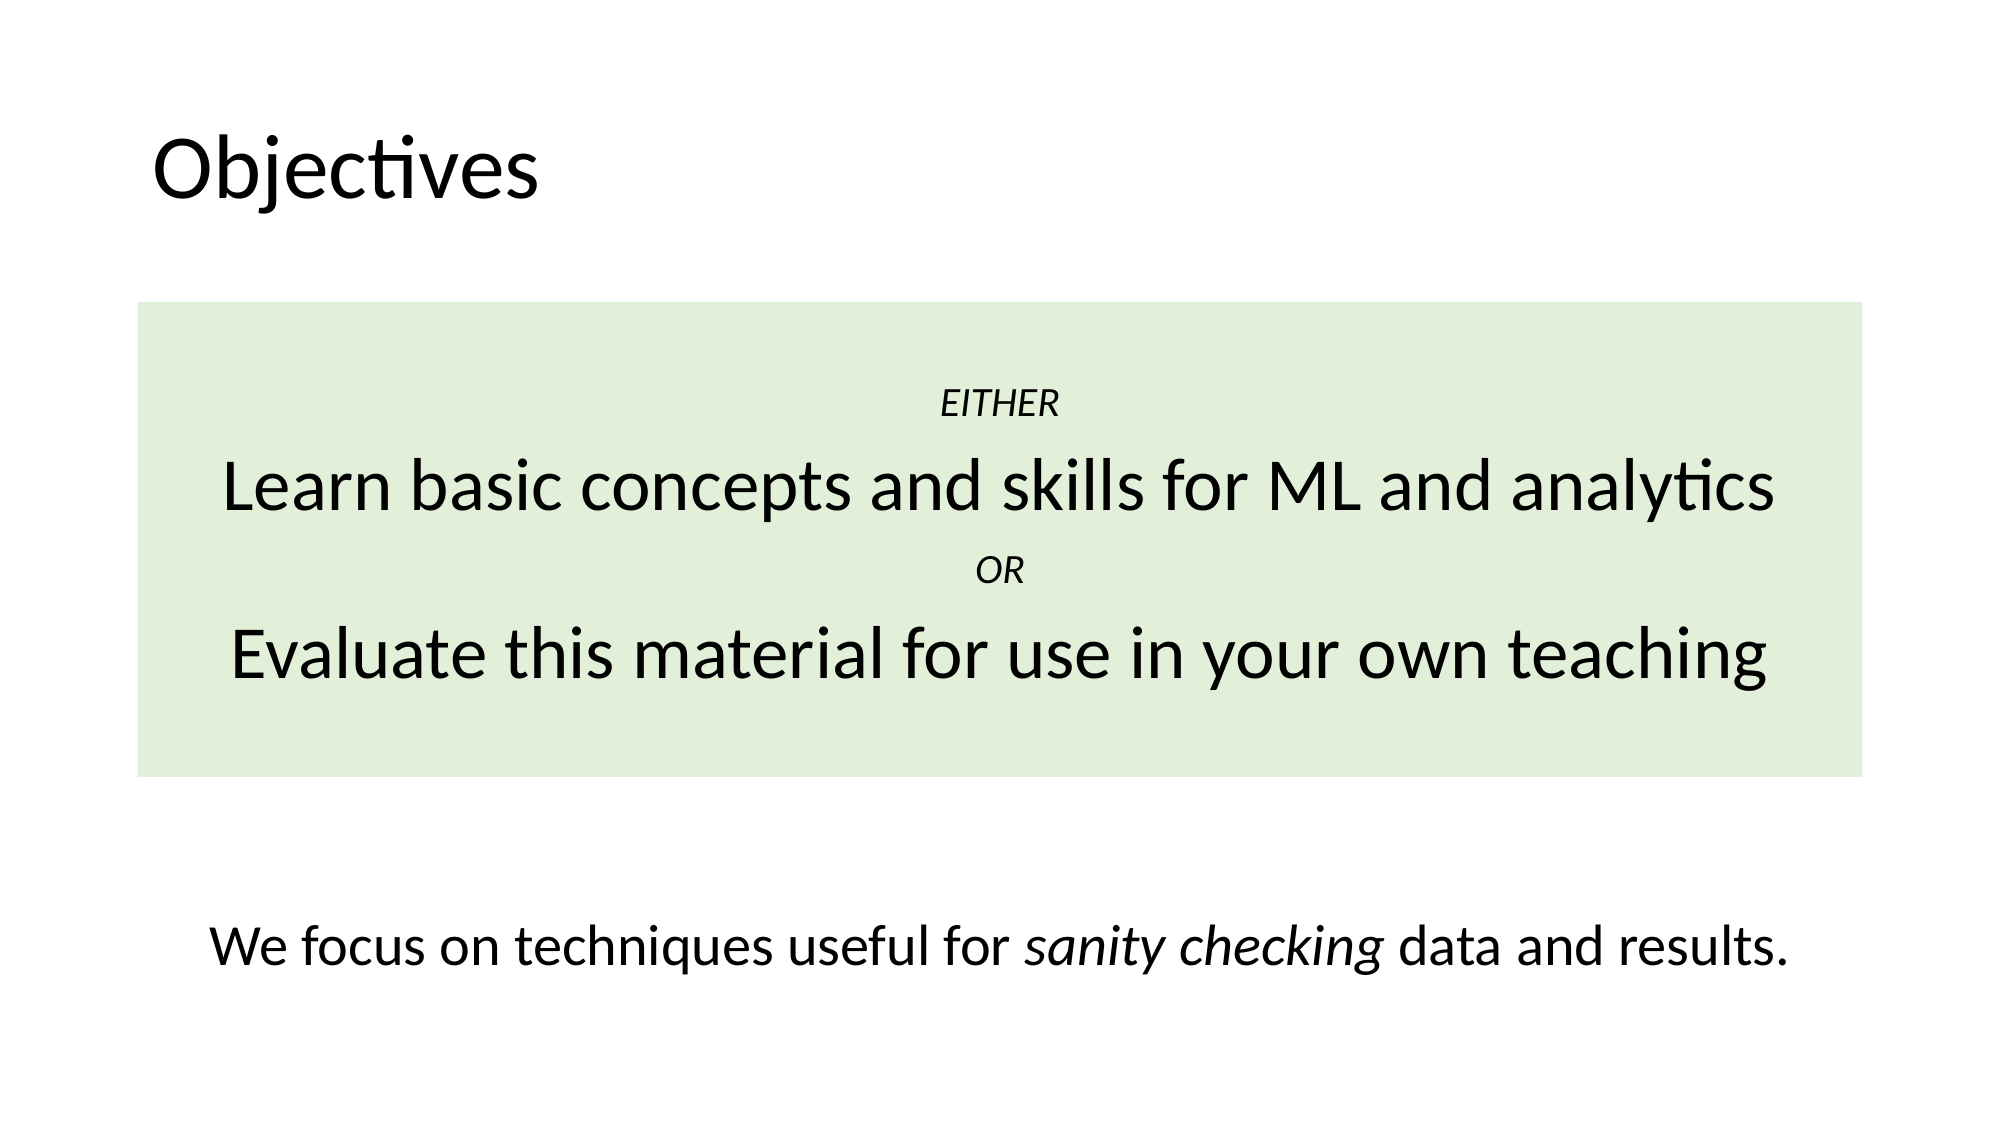

# Objectives

EITHER
Learn basic concepts and skills for ML and analytics
OR
Evaluate this material for use in your own teaching

We focus on techniques useful for sanity checking data and results.